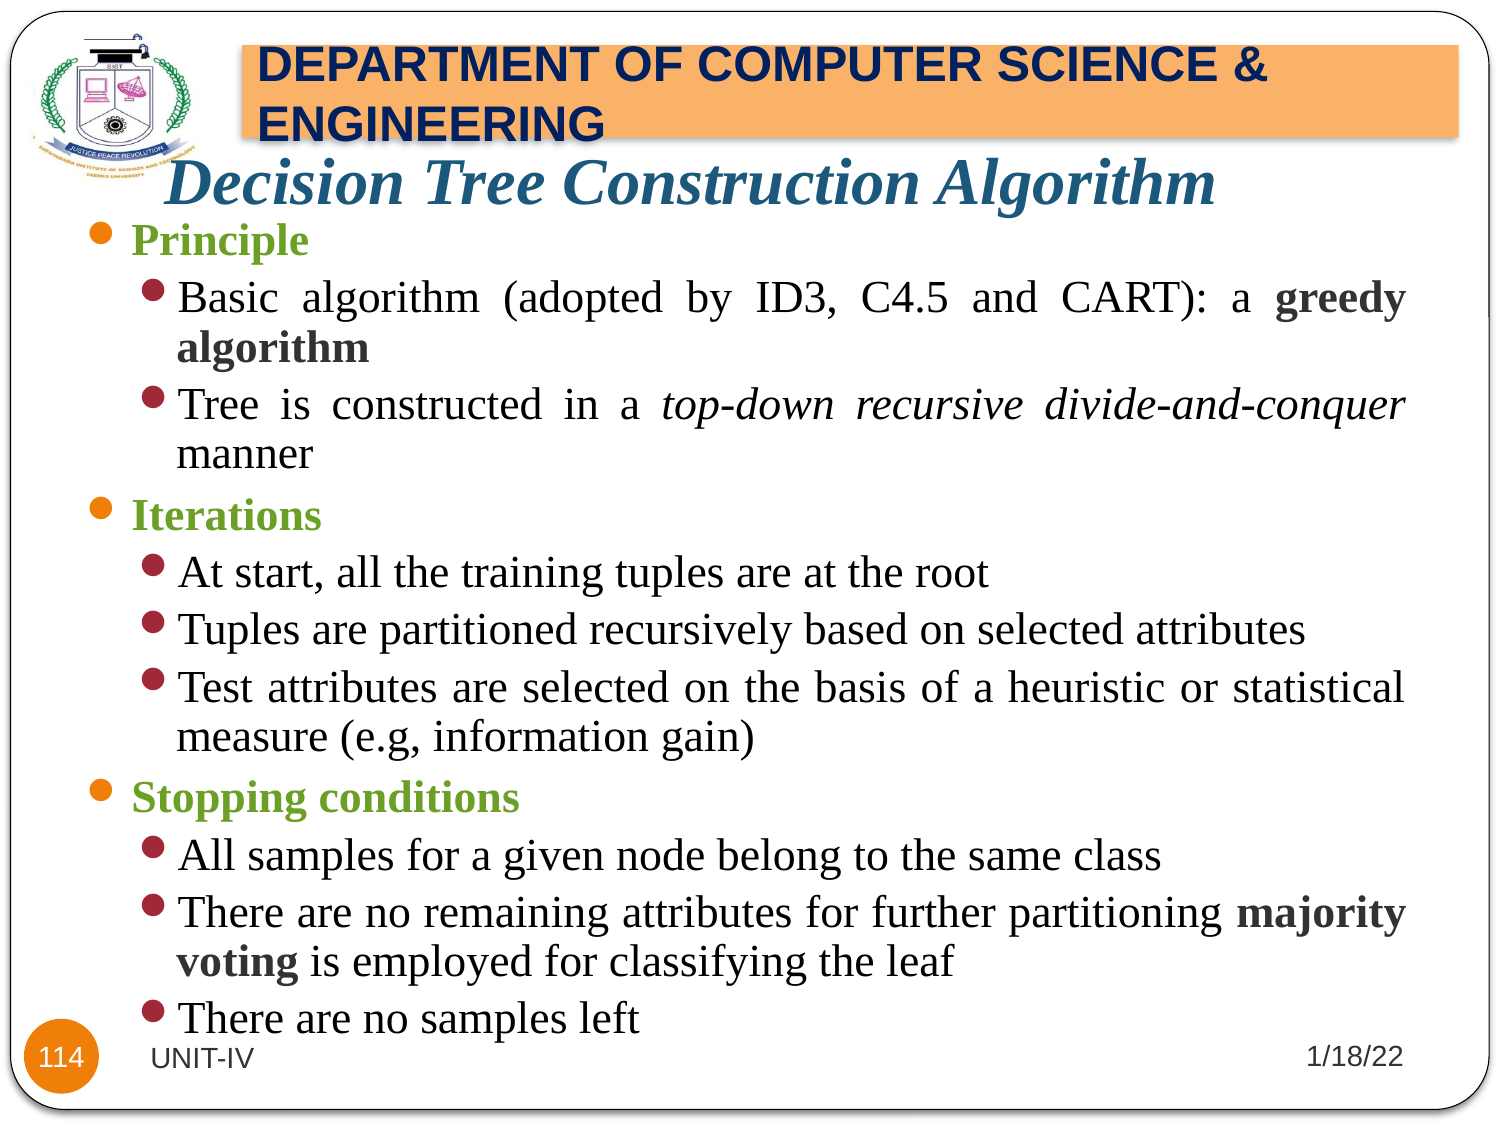

# Decision Tree Construction Algorithm
Principle
Basic algorithm (adopted by ID3, C4.5 and CART): a greedy algorithm
Tree is constructed in a top-down recursive divide-and-conquer manner
Iterations
At start, all the training tuples are at the root
Tuples are partitioned recursively based on selected attributes
Test attributes are selected on the basis of a heuristic or statistical measure (e.g, information gain)
Stopping conditions
All samples for a given node belong to the same class
There are no remaining attributes for further partitioning majority voting is employed for classifying the leaf
There are no samples left
1/18/22
114
UNIT-IV